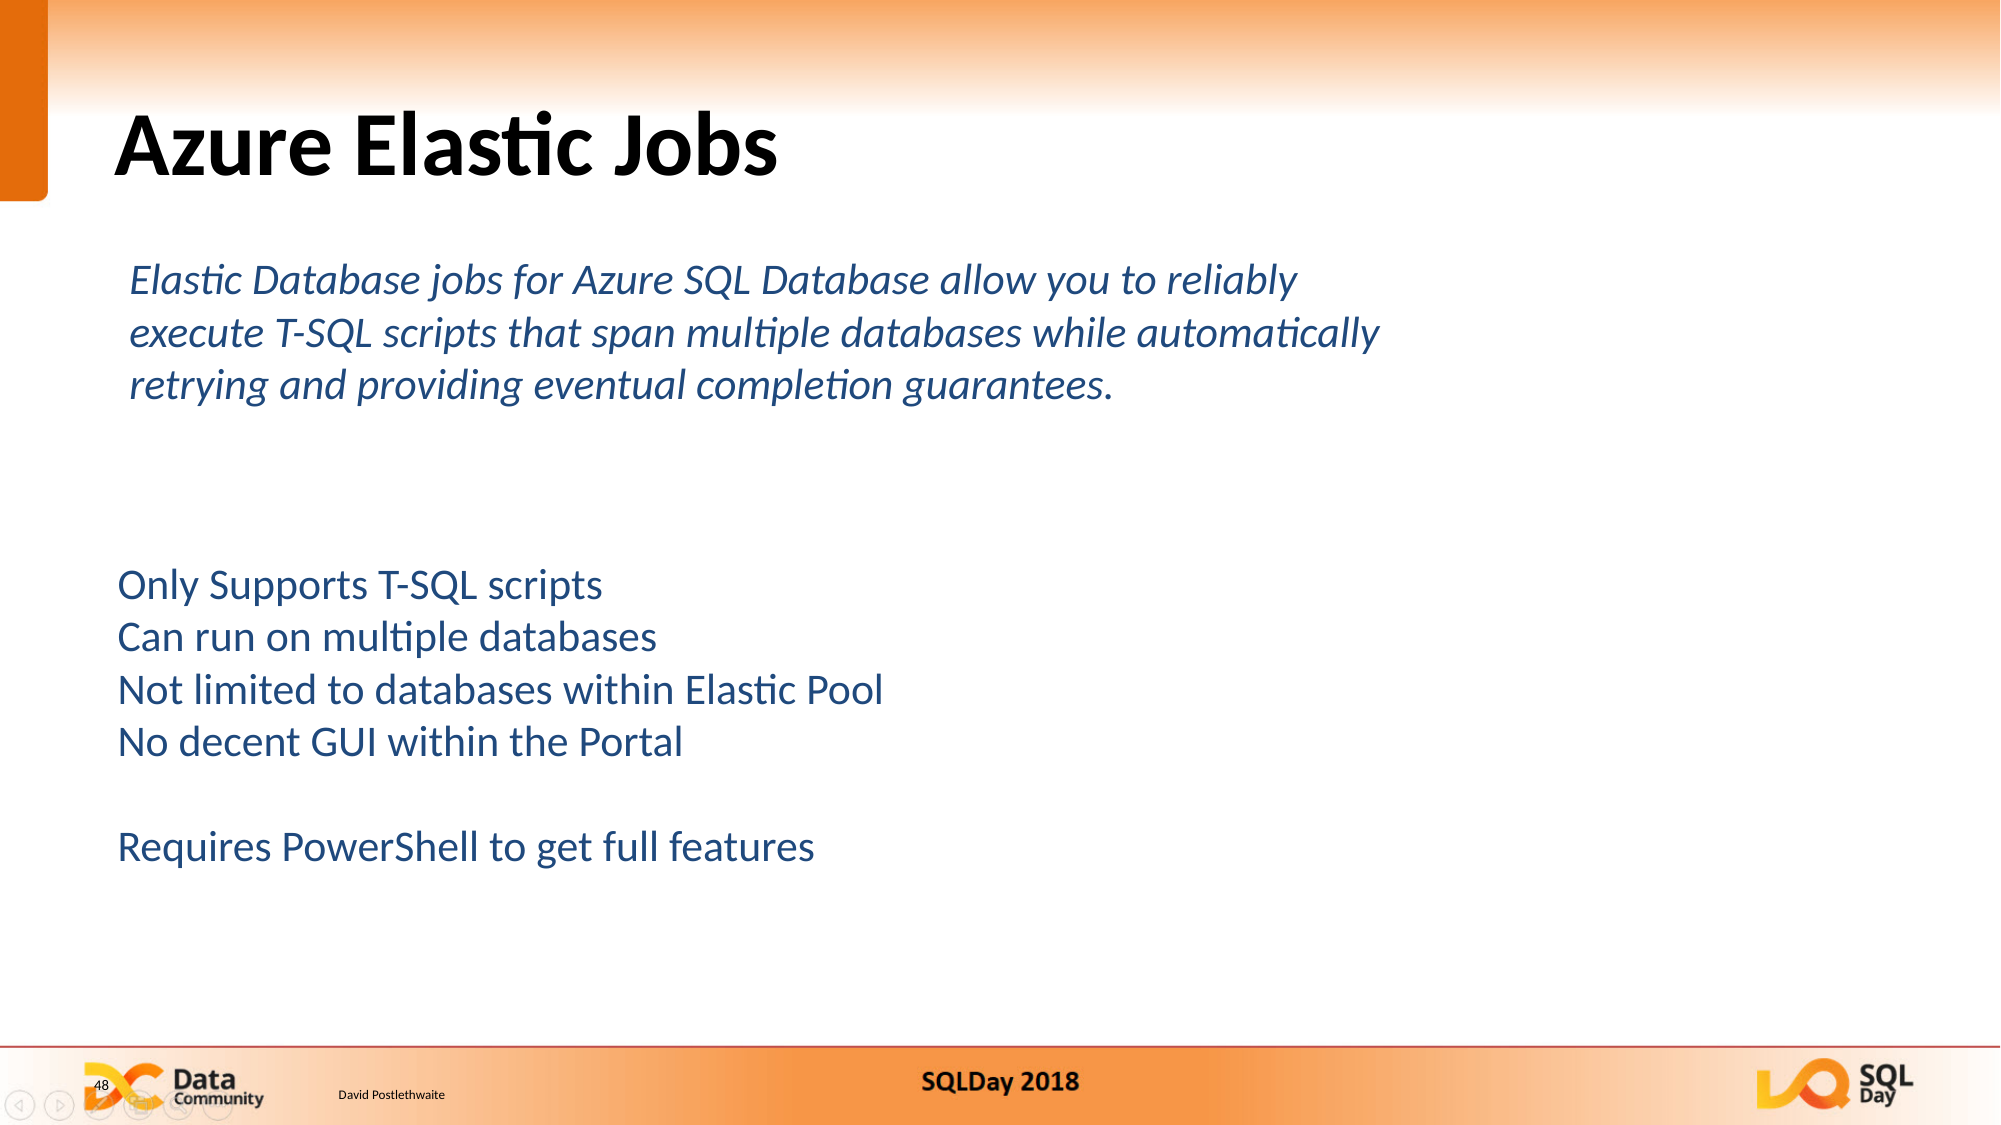

# Azure Elastic Jobs
Elastic Database jobs for Azure SQL Database allow you to reliably execute T-SQL scripts that span multiple databases while automatically retrying and providing eventual completion guarantees.
Only Supports T-SQL scripts
Can run on multiple databases
Not limited to databases within Elastic Pool
No decent GUI within the Portal

Requires PowerShell to get full features